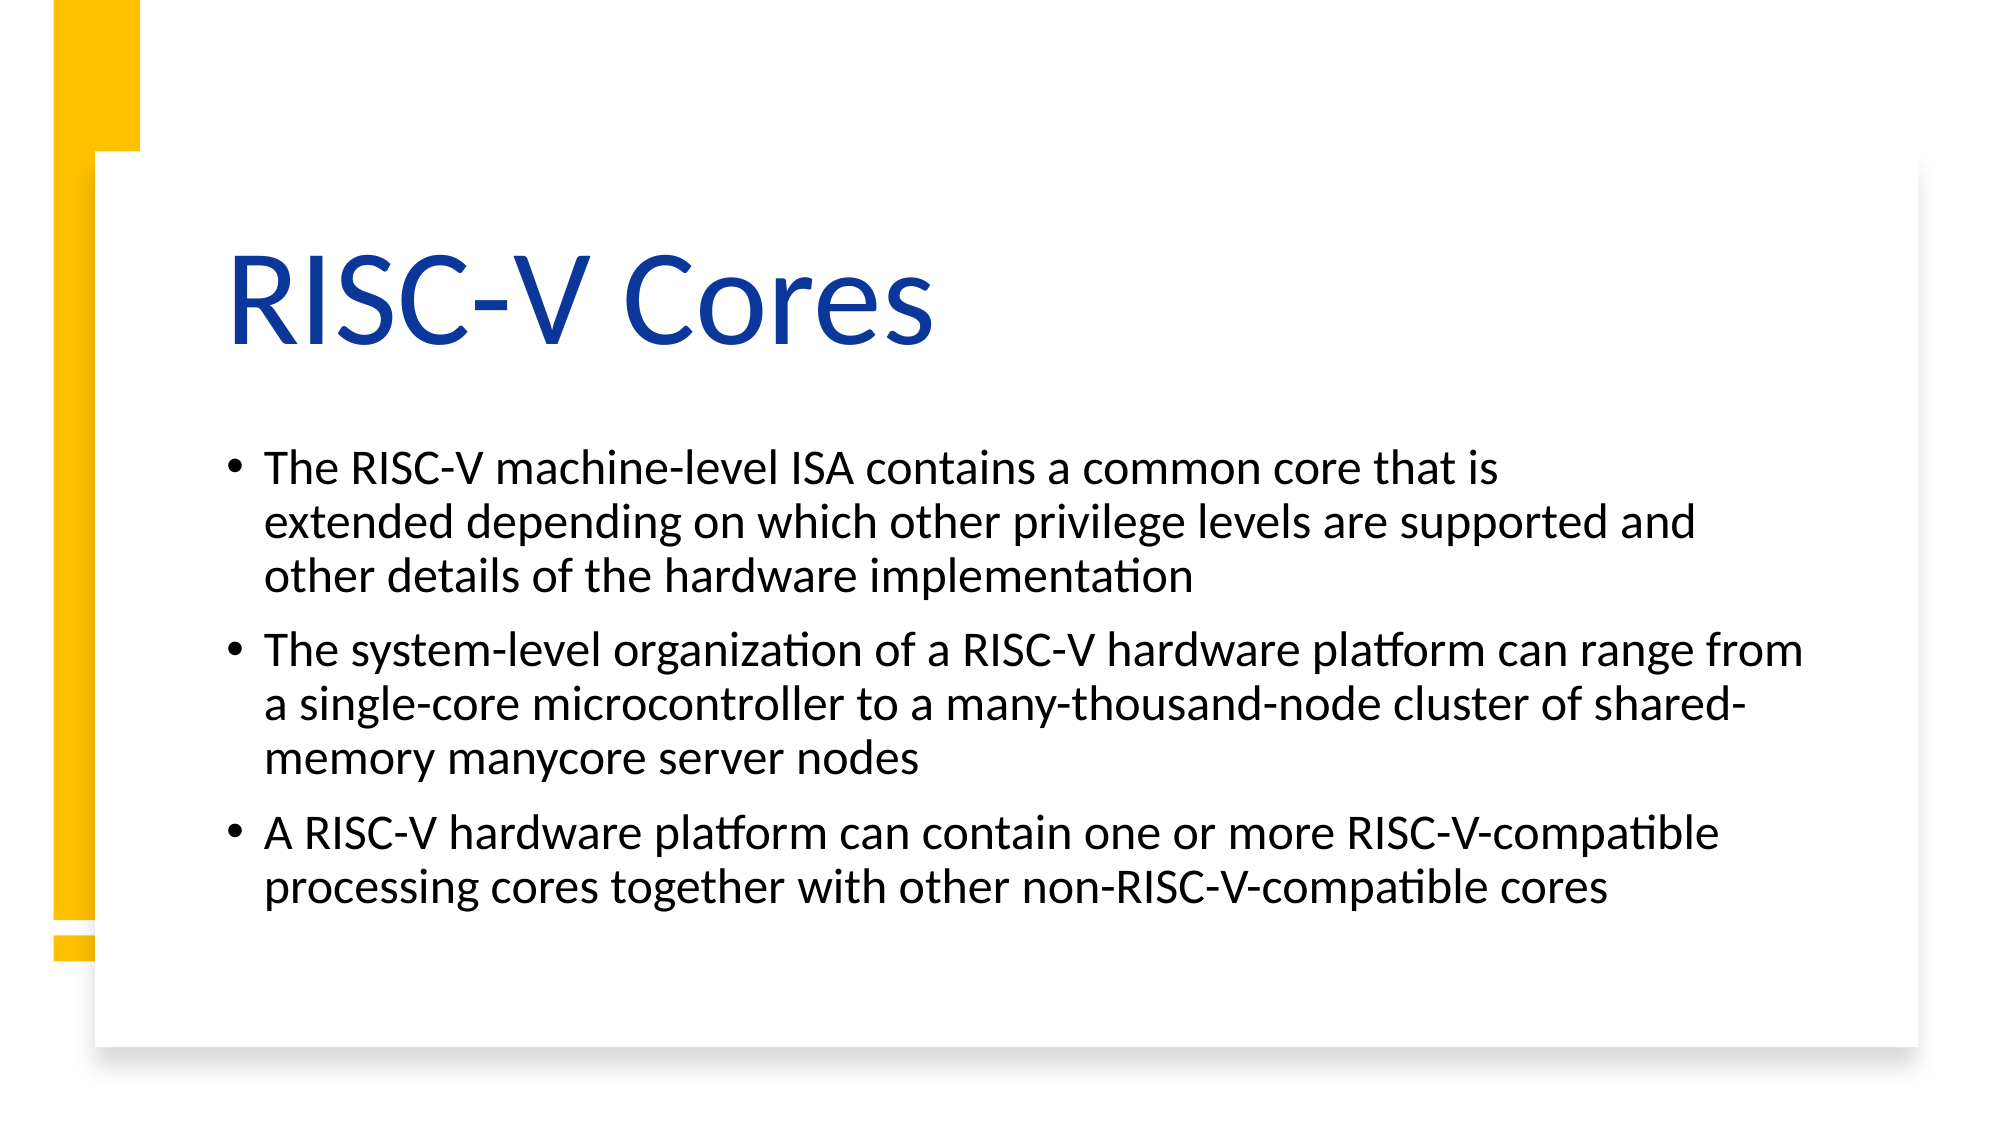

# RISC-V Cores
The RISC-V machine-level ISA contains a common core that is extended depending on which other privilege levels are supported and other details of the hardware implementation
The system-level organization of a RISC-V hardware platform can range from a single-core microcontroller to a many-thousand-node cluster of shared-memory manycore server nodes
A RISC-V hardware platform can contain one or more RISC-V-compatible processing cores together with other non-RISC-V-compatible cores